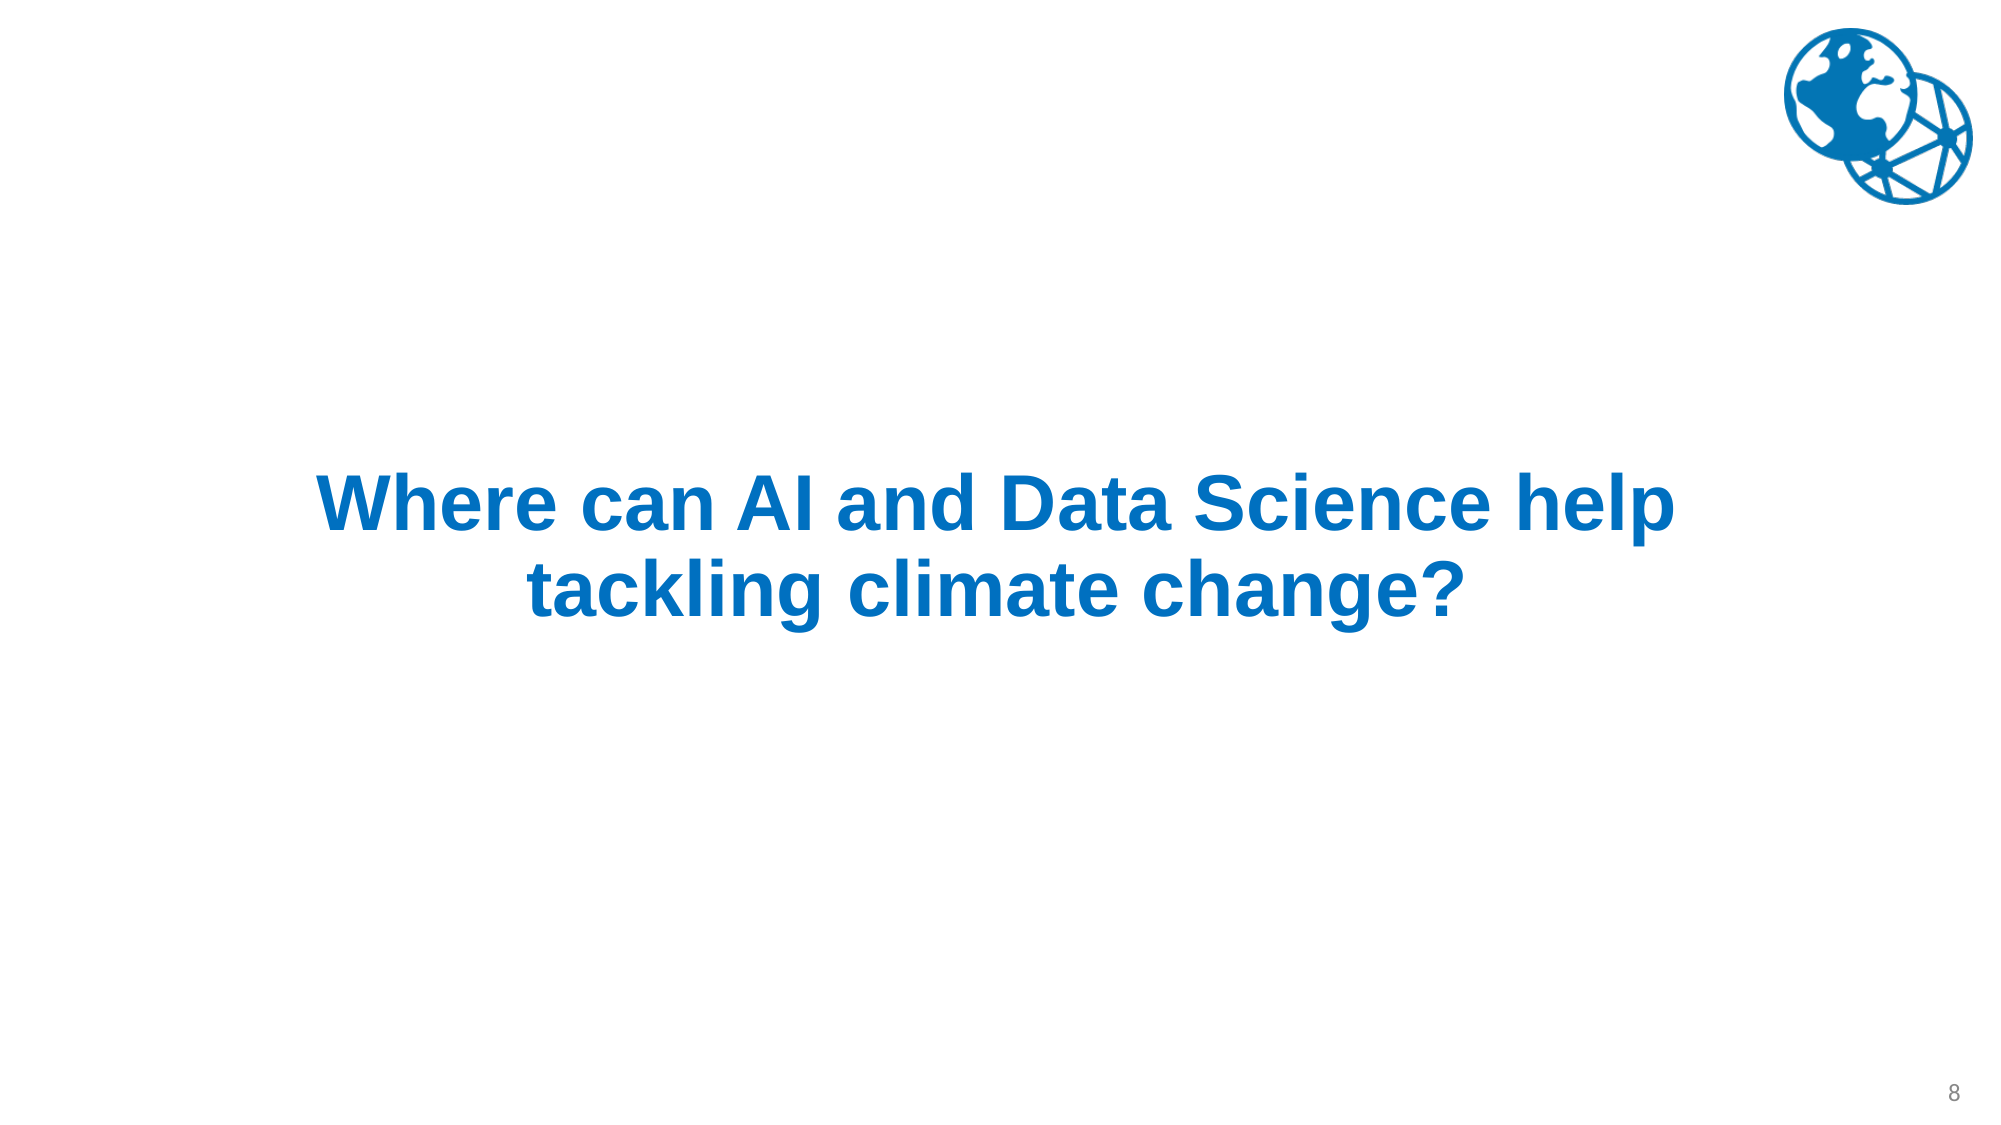

#

Where can AI and Data Science help tackling climate change?
8